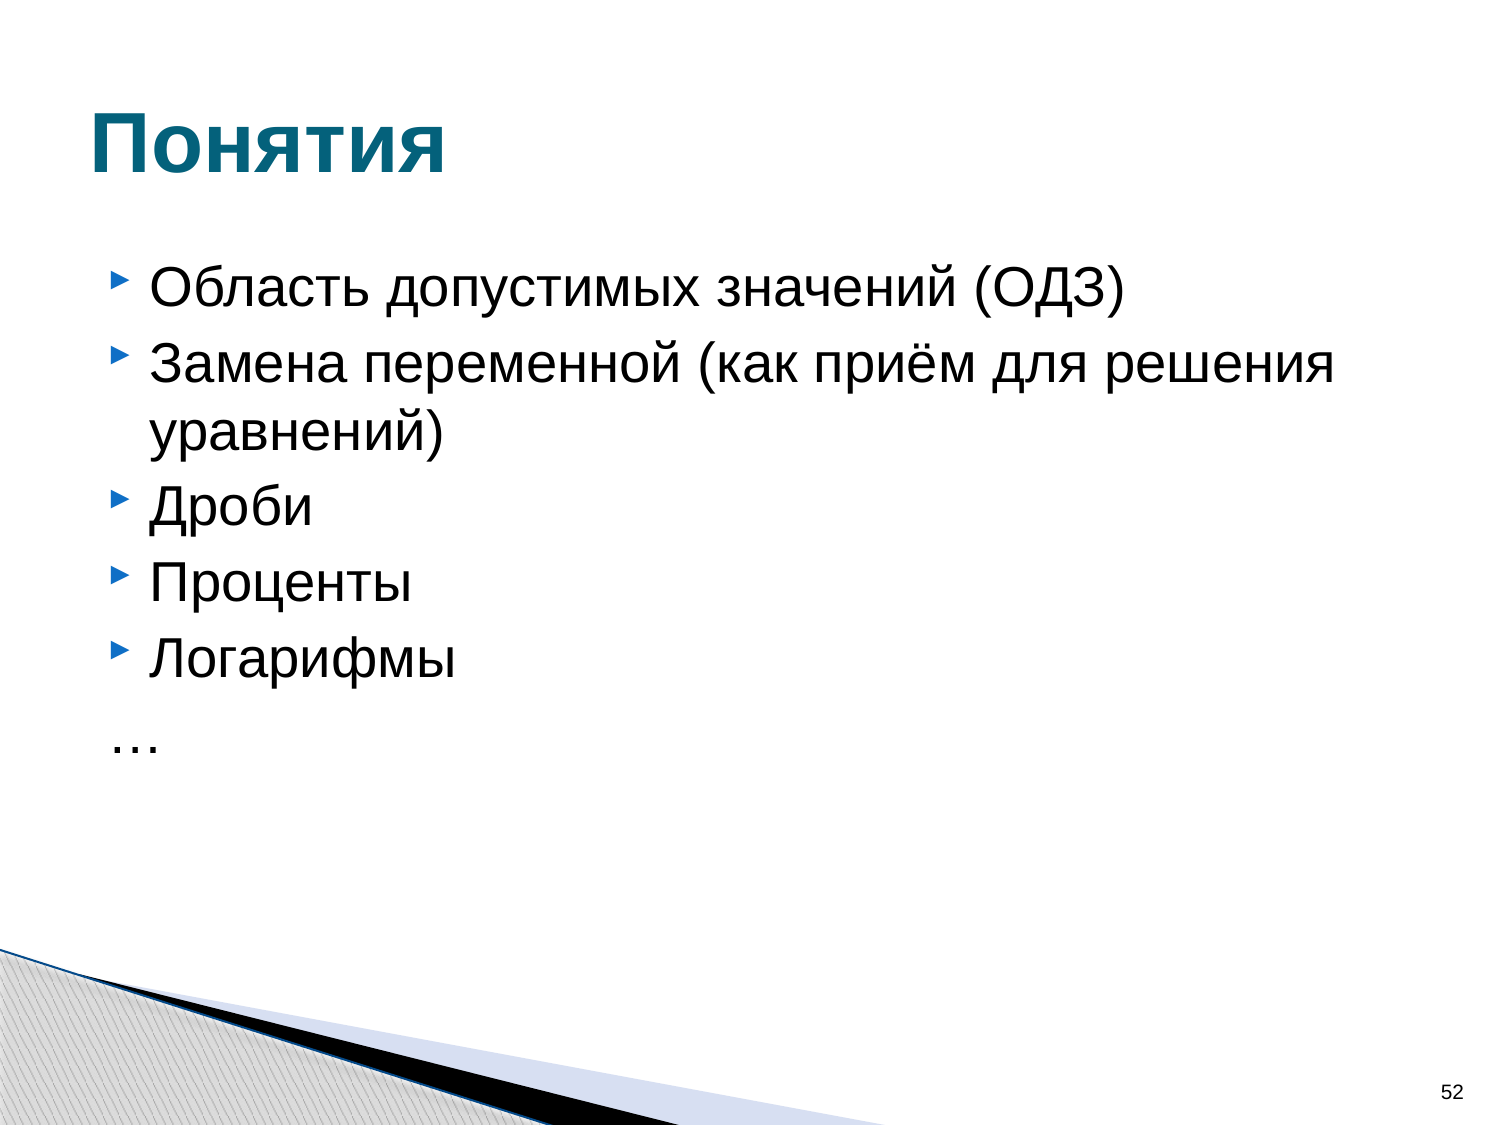

# Понятия
Область допустимых значений (ОДЗ)
Замена переменной (как приём для решения уравнений)
Дроби
Проценты
Логарифмы
…

52